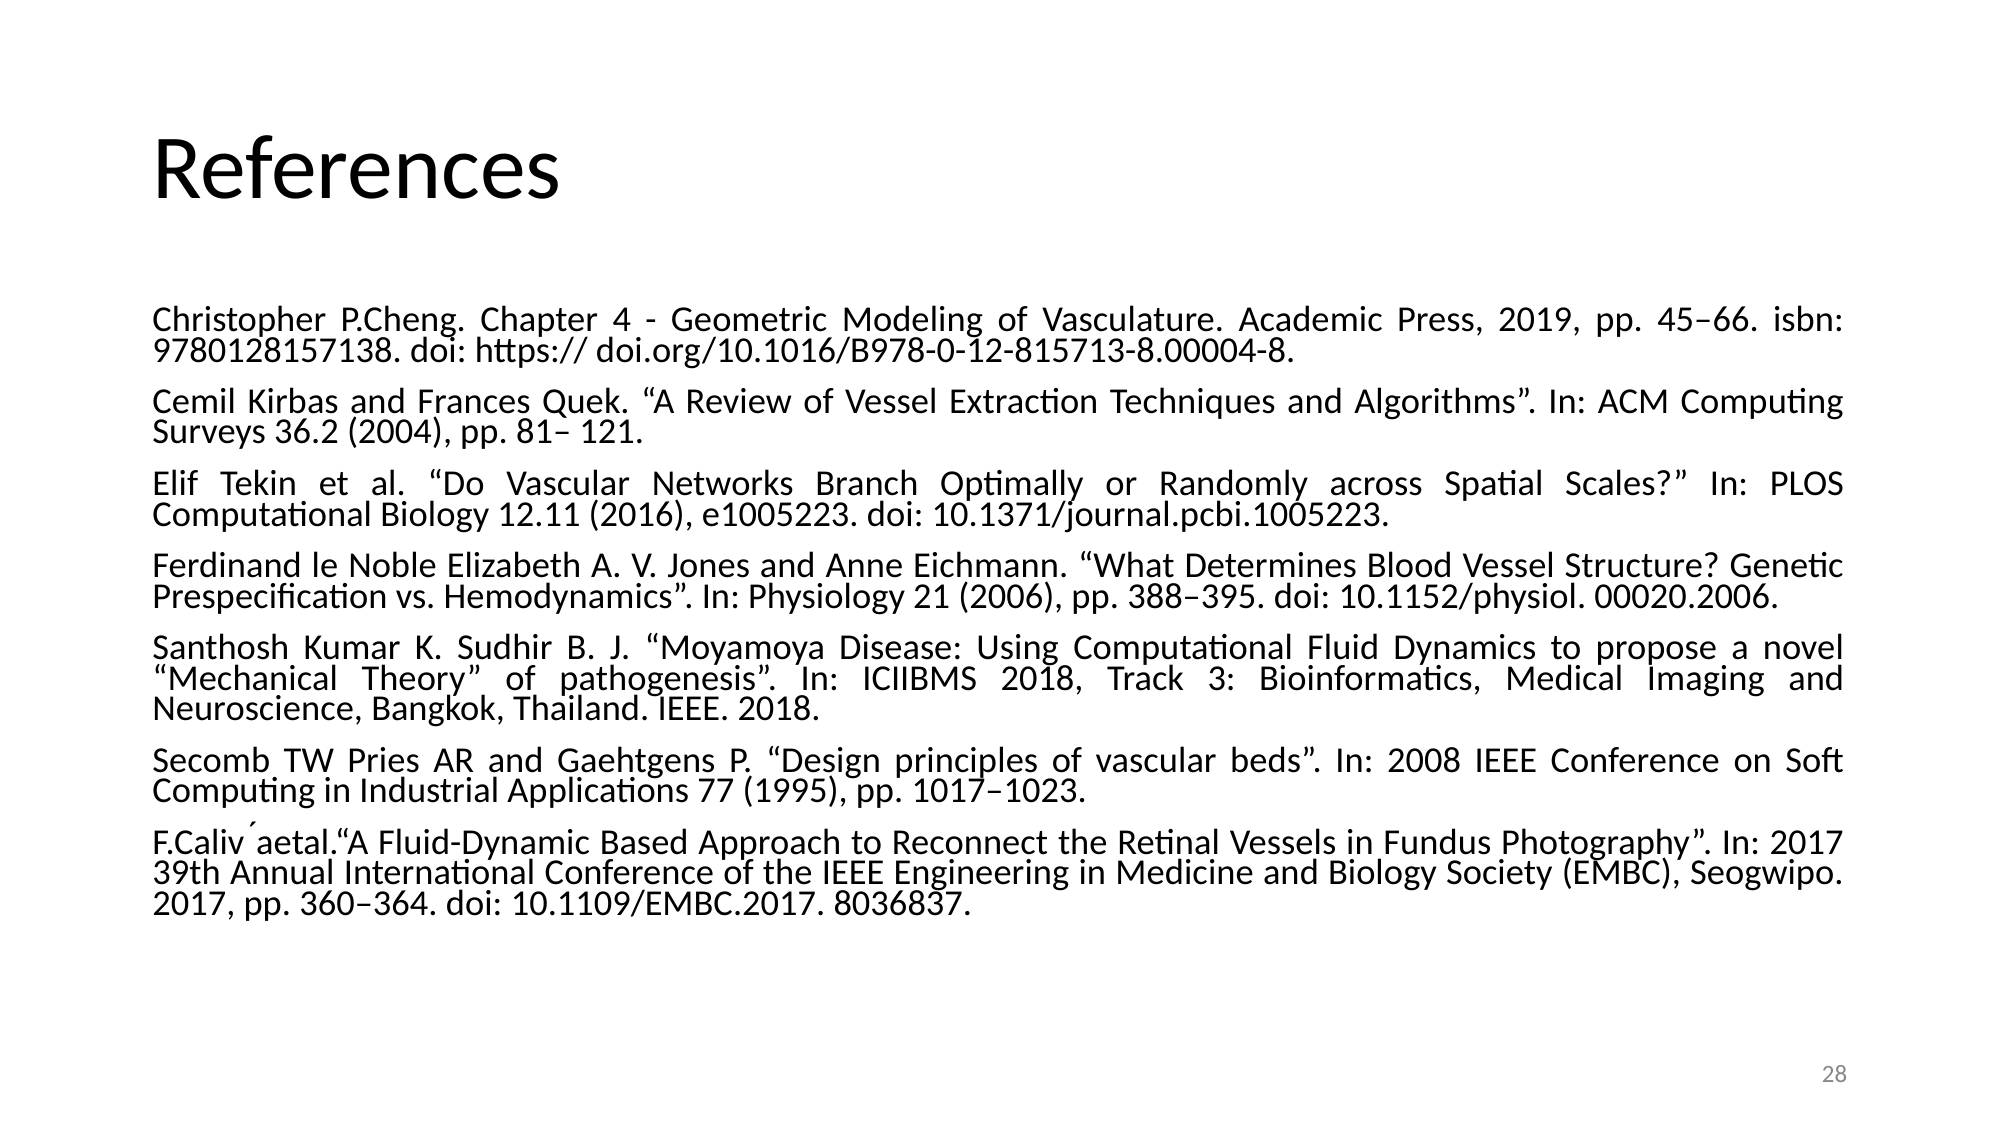

# References
Christopher P.Cheng. Chapter 4 - Geometric Modeling of Vasculature. Academic Press, 2019, pp. 45–66. isbn: 9780128157138. doi: https:// doi.org/10.1016/B978-0-12-815713-8.00004-8.
Cemil Kirbas and Frances Quek. “A Review of Vessel Extraction Techniques and Algorithms”. In: ACM Computing Surveys 36.2 (2004), pp. 81– 121.
Elif Tekin et al. “Do Vascular Networks Branch Optimally or Randomly across Spatial Scales?” In: PLOS Computational Biology 12.11 (2016), e1005223. doi: 10.1371/journal.pcbi.1005223.
Ferdinand le Noble Elizabeth A. V. Jones and Anne Eichmann. “What Determines Blood Vessel Structure? Genetic Prespecification vs. Hemodynamics”. In: Physiology 21 (2006), pp. 388–395. doi: 10.1152/physiol. 00020.2006.
Santhosh Kumar K. Sudhir B. J. “Moyamoya Disease: Using Computational Fluid Dynamics to propose a novel “Mechanical Theory” of pathogenesis”. In: ICIIBMS 2018, Track 3: Bioinformatics, Medical Imaging and Neuroscience, Bangkok, Thailand. IEEE. 2018.
Secomb TW Pries AR and Gaehtgens P. “Design principles of vascular beds”. In: 2008 IEEE Conference on Soft Computing in Industrial Applications 77 (1995), pp. 1017–1023.
F.Caliv ́aetal.“A Fluid-Dynamic Based Approach to Reconnect the Retinal Vessels in Fundus Photography”. In: 2017 39th Annual International Conference of the IEEE Engineering in Medicine and Biology Society (EMBC), Seogwipo. 2017, pp. 360–364. doi: 10.1109/EMBC.2017. 8036837.

28